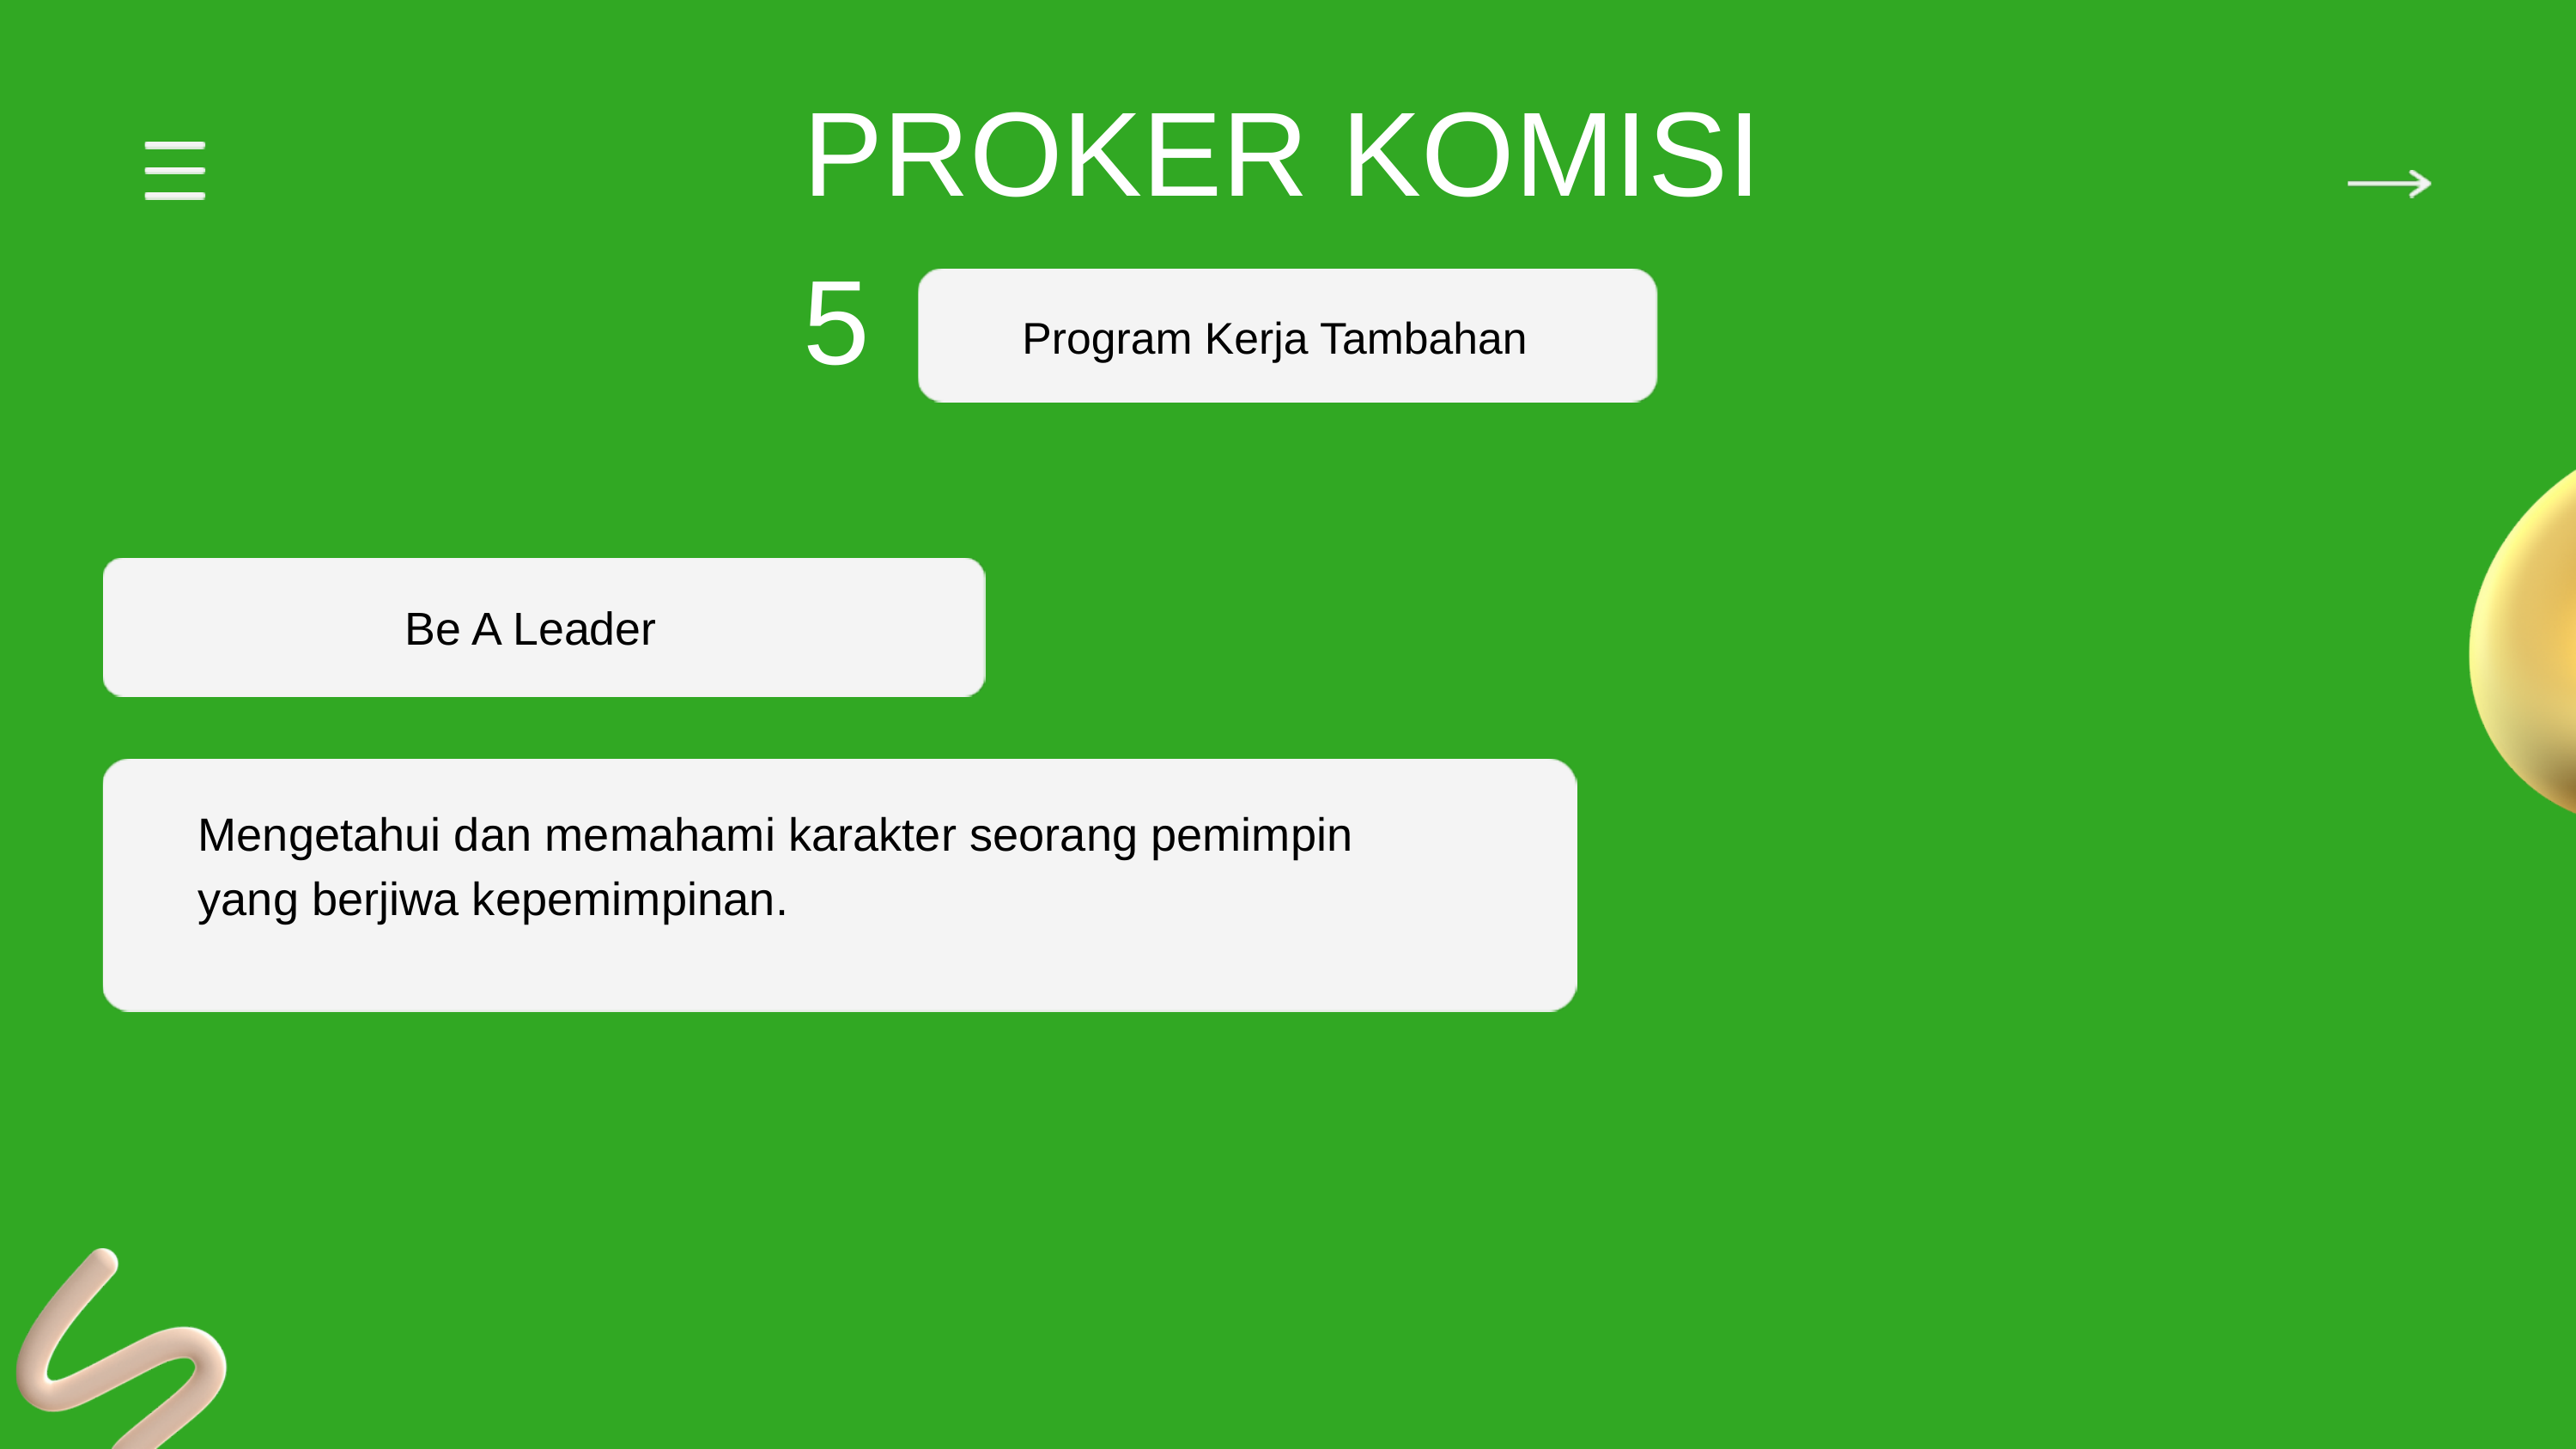

PROKER KOMISI 5

Program Kerja Tambahan

Be A Leader

Mengetahui dan memahami karakter seorang pemimpin yang berjiwa kepemimpinan.